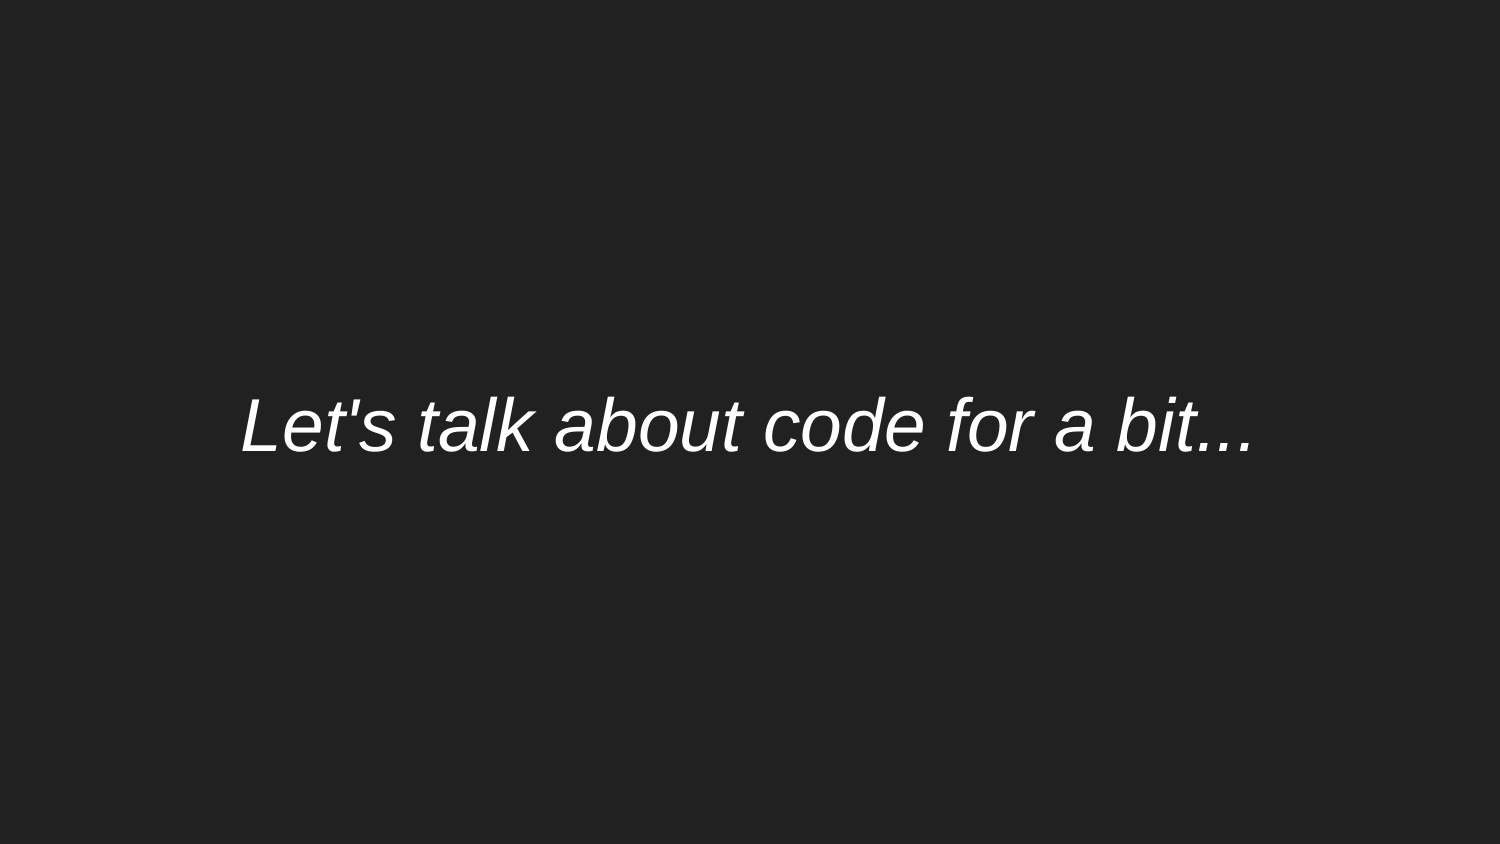

# Let's talk about code for a bit...